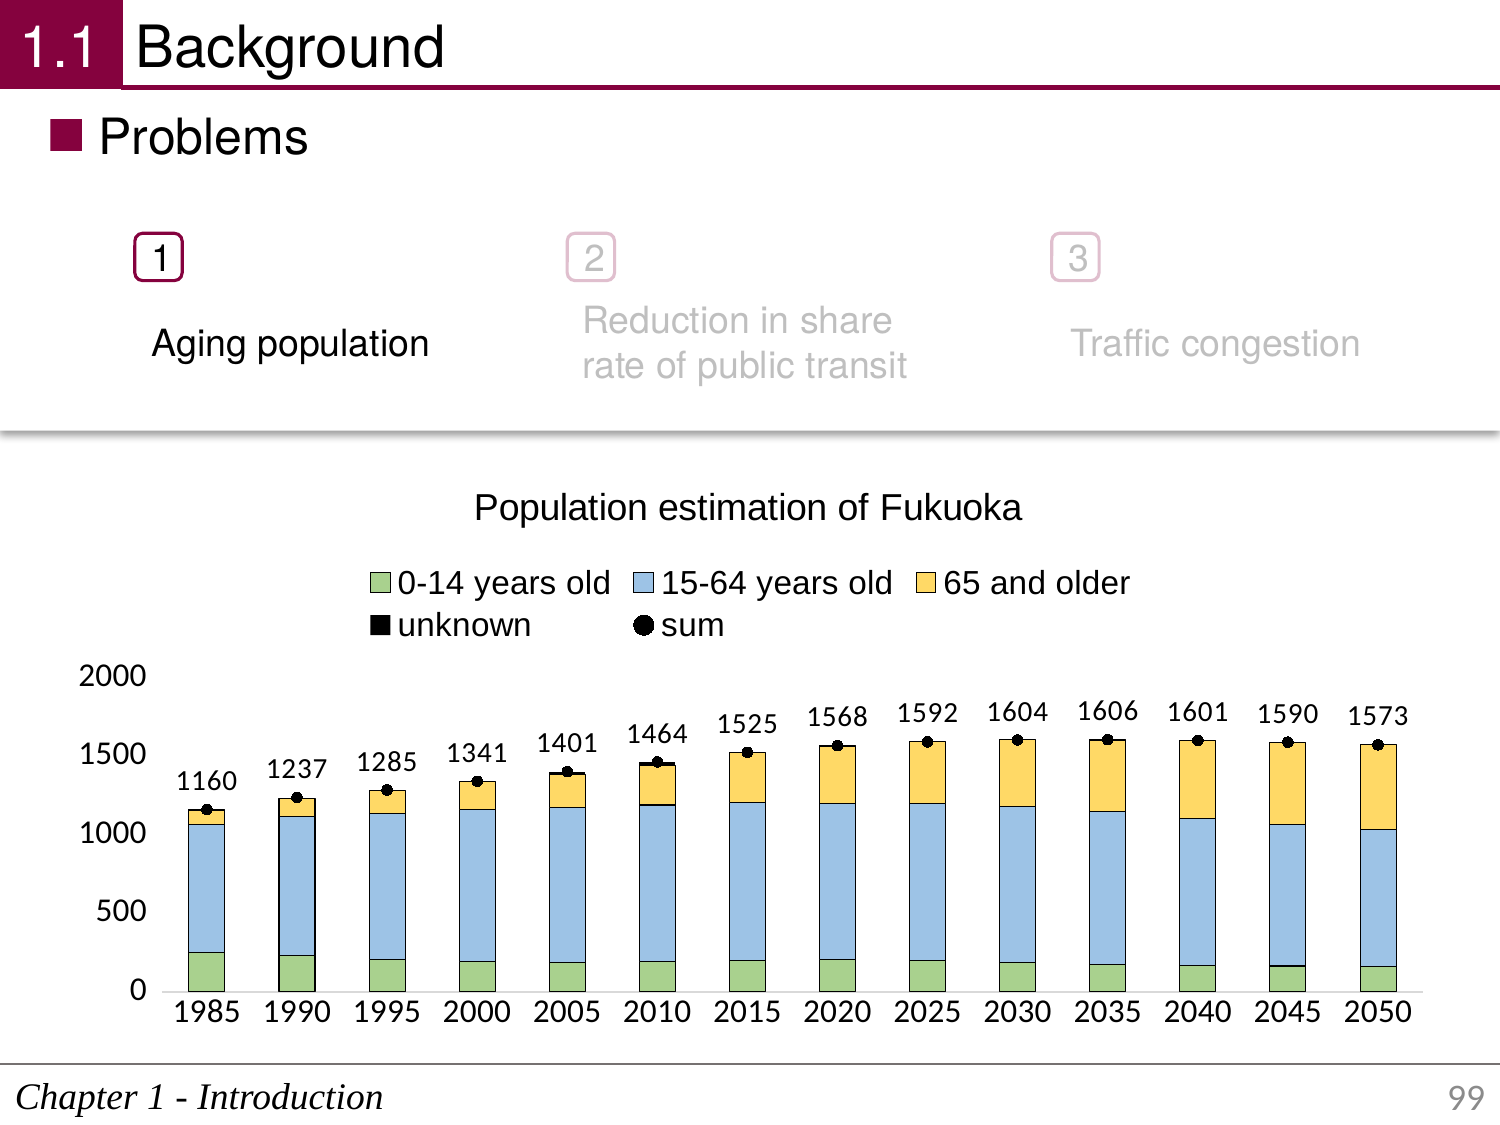

1.1
Background

Problems

1
2
3
Reduction in share rate of public transit
Aging population
Traffic congestion

### Chart: Population estimation of Fukuoka

| Category | 0-14 years old | 15-64 years old | 65 and older | unknown | sum |
|---|---|---|---|---|---|
| 1985 | 252.0 | 816.0 | 91.0 | 1.0 | 1160.0 |
| 1990 | 231.0 | 886.0 | 113.0 | 7.0 | 1237.0 |
| 1995 | 205.0 | 933.0 | 142.0 | 5.0 | 1285.0 |
| 2000 | 191.0 | 968.0 | 178.0 | 4.0 | 1341.0 |
| 2005 | 188.0 | 984.0 | 213.0 | 16.0 | 1401.0 |
| 2010 | 192.0 | 998.0 | 254.0 | 20.0 | 1464.0 |
| 2015 | 201.0 | 1002.0 | 322.0 | 0.0 | 1525.0 |
| 2020 | 204.0 | 996.0 | 367.0 | 1.0 | 1568.0 |
| 2025 | 201.0 | 996.0 | 395.0 | 0.0 | 1592.0 |
| 2030 | 189.0 | 993.0 | 422.0 | 0.0 | 1604.0 |
| 2035 | 176.0 | 975.0 | 454.0 | 1.0 | 1606.0 |
| 2040 | 168.0 | 937.0 | 497.0 | -1.0 | 1601.0 |
| 2045 | 165.0 | 901.0 | 524.0 | 0.0 | 1590.0 |
| 2050 | 164.0 | 870.0 | 539.0 | 0.0 | 1573.0 |
Chapter 1 - Introduction
99